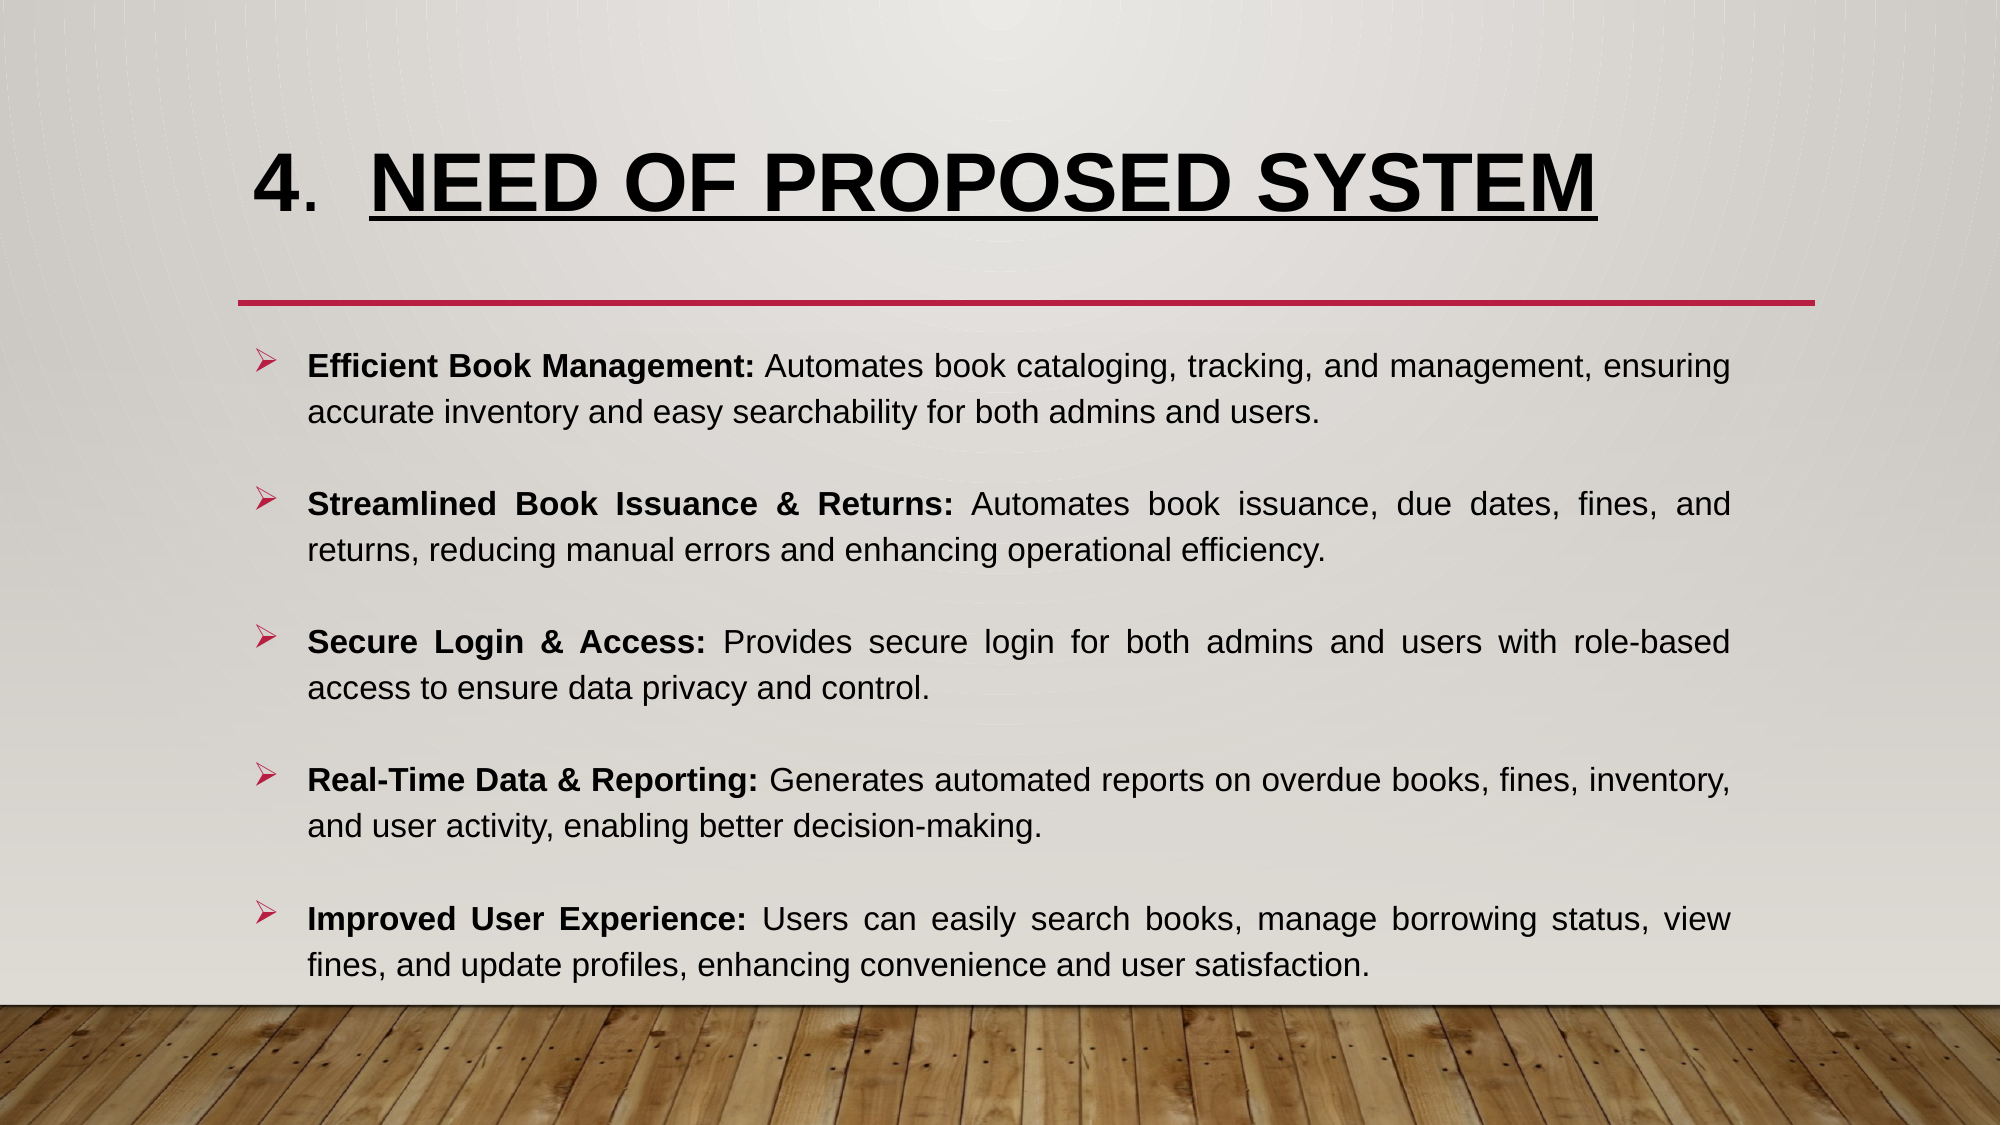

# 4.  NEED OF PROPOSED SYSTEM
Efficient Book Management: Automates book cataloging, tracking, and management, ensuring accurate inventory and easy searchability for both admins and users.

Streamlined Book Issuance & Returns: Automates book issuance, due dates, fines, and returns, reducing manual errors and enhancing operational efficiency.

Secure Login & Access: Provides secure login for both admins and users with role-based access to ensure data privacy and control.

Real-Time Data & Reporting: Generates automated reports on overdue books, fines, inventory, and user activity, enabling better decision-making.

Improved User Experience: Users can easily search books, manage borrowing status, view fines, and update profiles, enhancing convenience and user satisfaction.